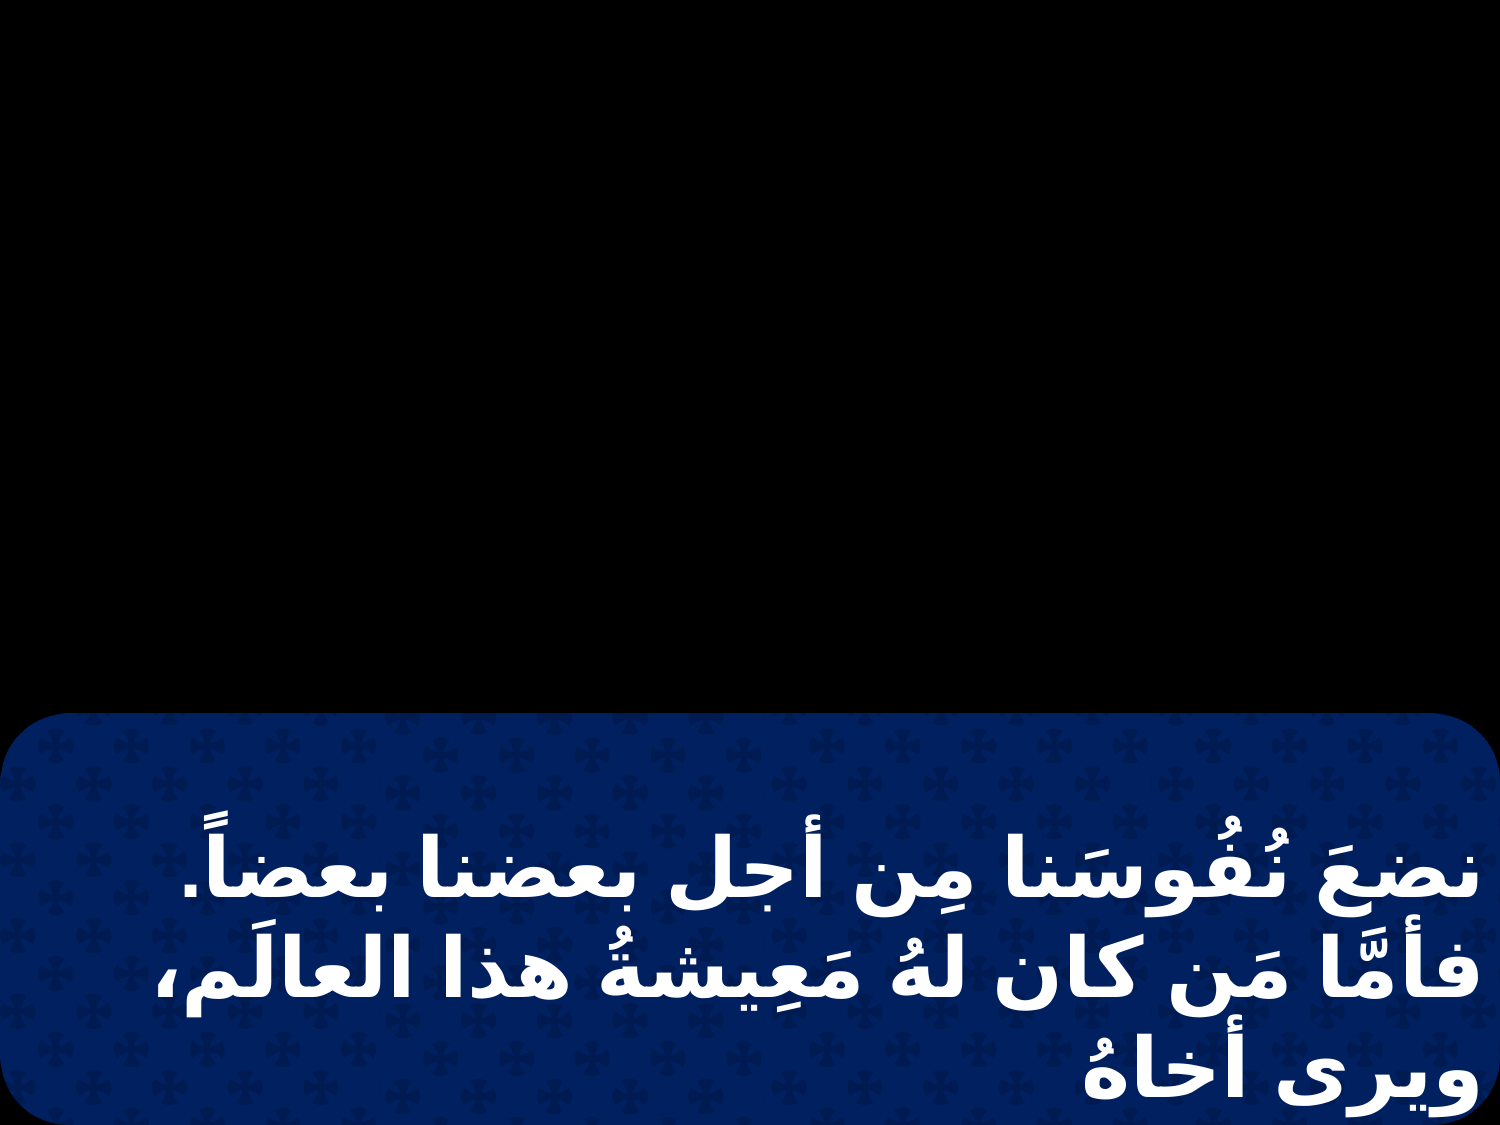

نضعَ نُفُوسَنا مِن أجل بعضنا بعضاً. فأمَّا مَن كان لهُ مَعِيشةُ هذا العالَم، ويرى أخاهُ